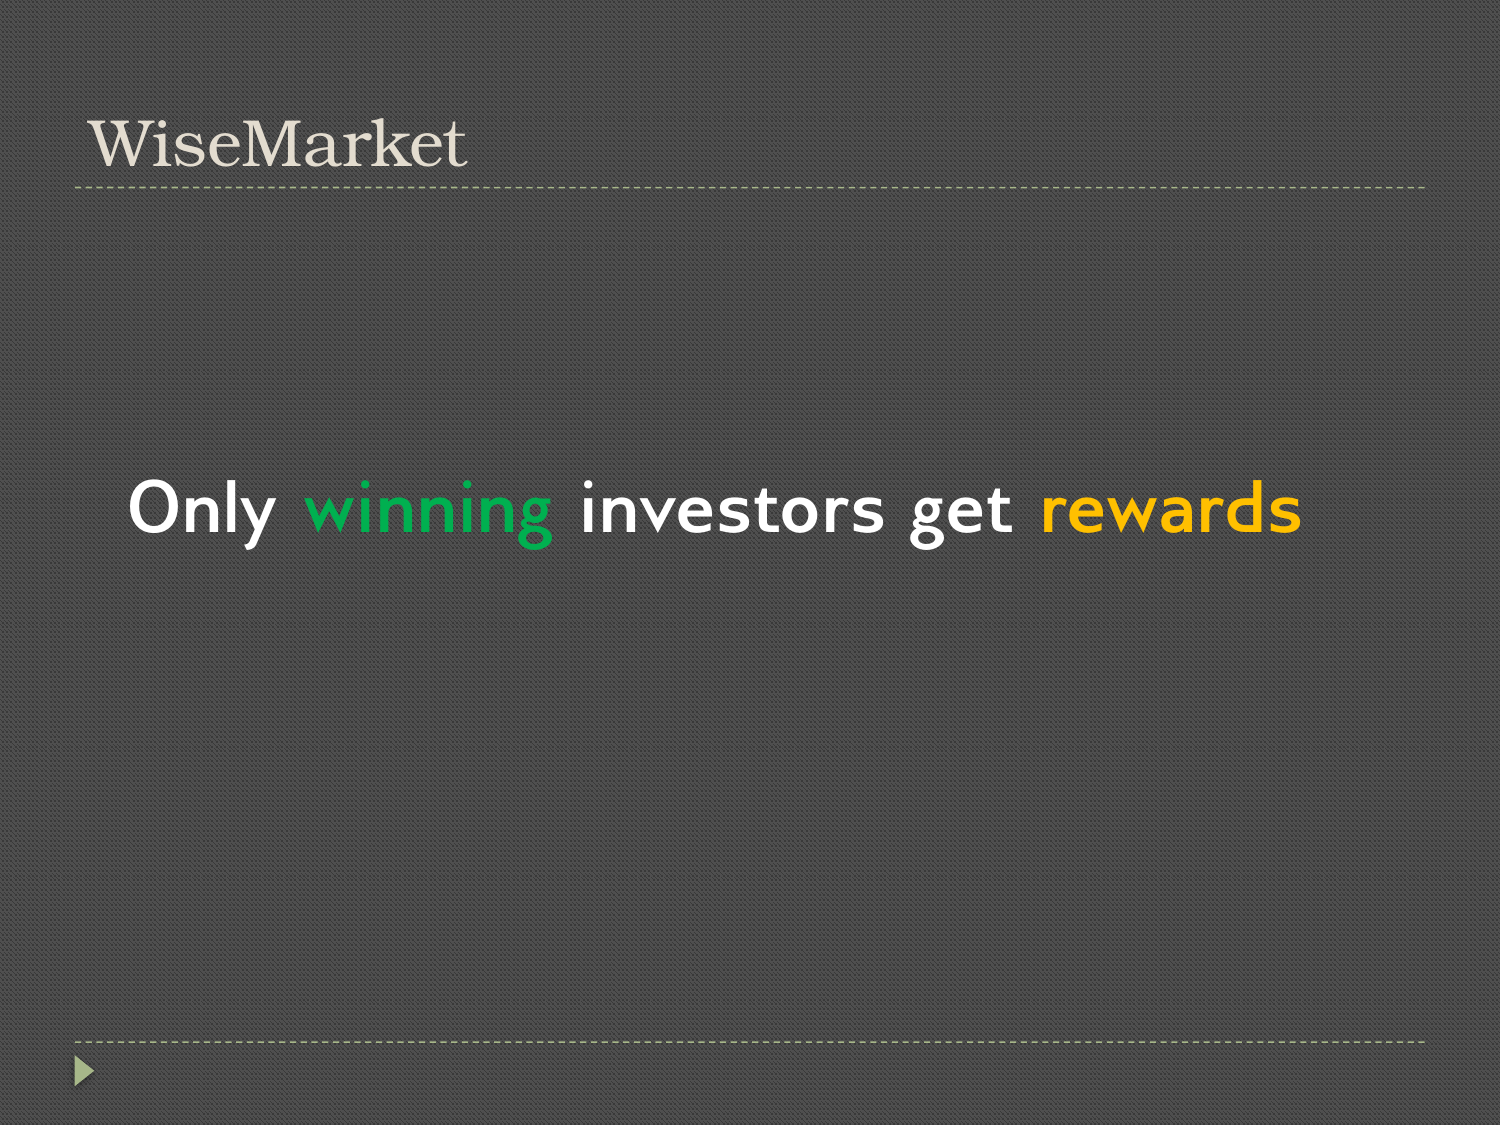

# WiseMarket
Only winning investors get rewards